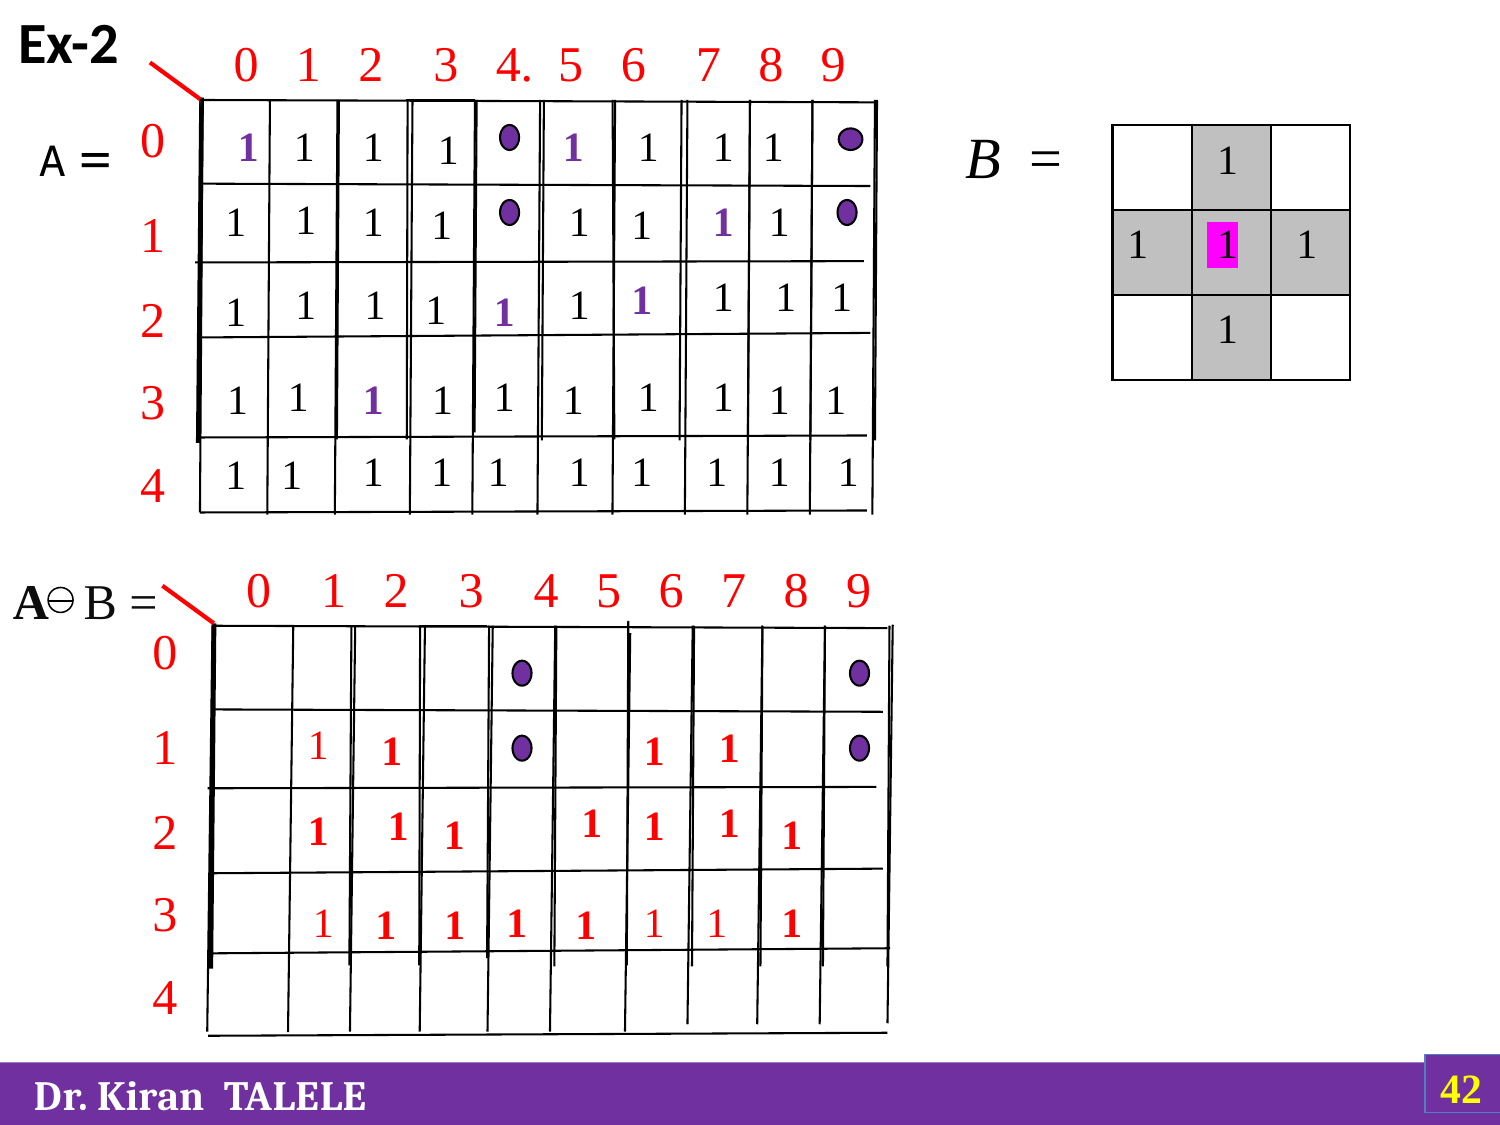

# Ex-2
0   1   2    3   4.  5   6    7   8   9
0

1

2

3

4

 1

 1

 1

 1

 1

 1
 1

 1

A =
 1
 1
 1
 1
 1
 1
 1
B  =
 1
1
 1
 1
 1

 1
 1
 1
 1
 1
 1

 1
 1
 1
 1
 1

 1
 1
 1
 1
 1
 1
 1

 1
 1
 1
 1
 1
 1
 1
 1
 1
 1
 1
 1
 1
0    1   2    3    4   5   6   7   8   9
A   B =

0

1

2

3

4

 1

 1

 1

 1

 1
 1

 1
 1

 1
 1

 1

 1

 1
 1
 1

 1
 1
 1

 1

42
  Dr. Kiran  TALELE